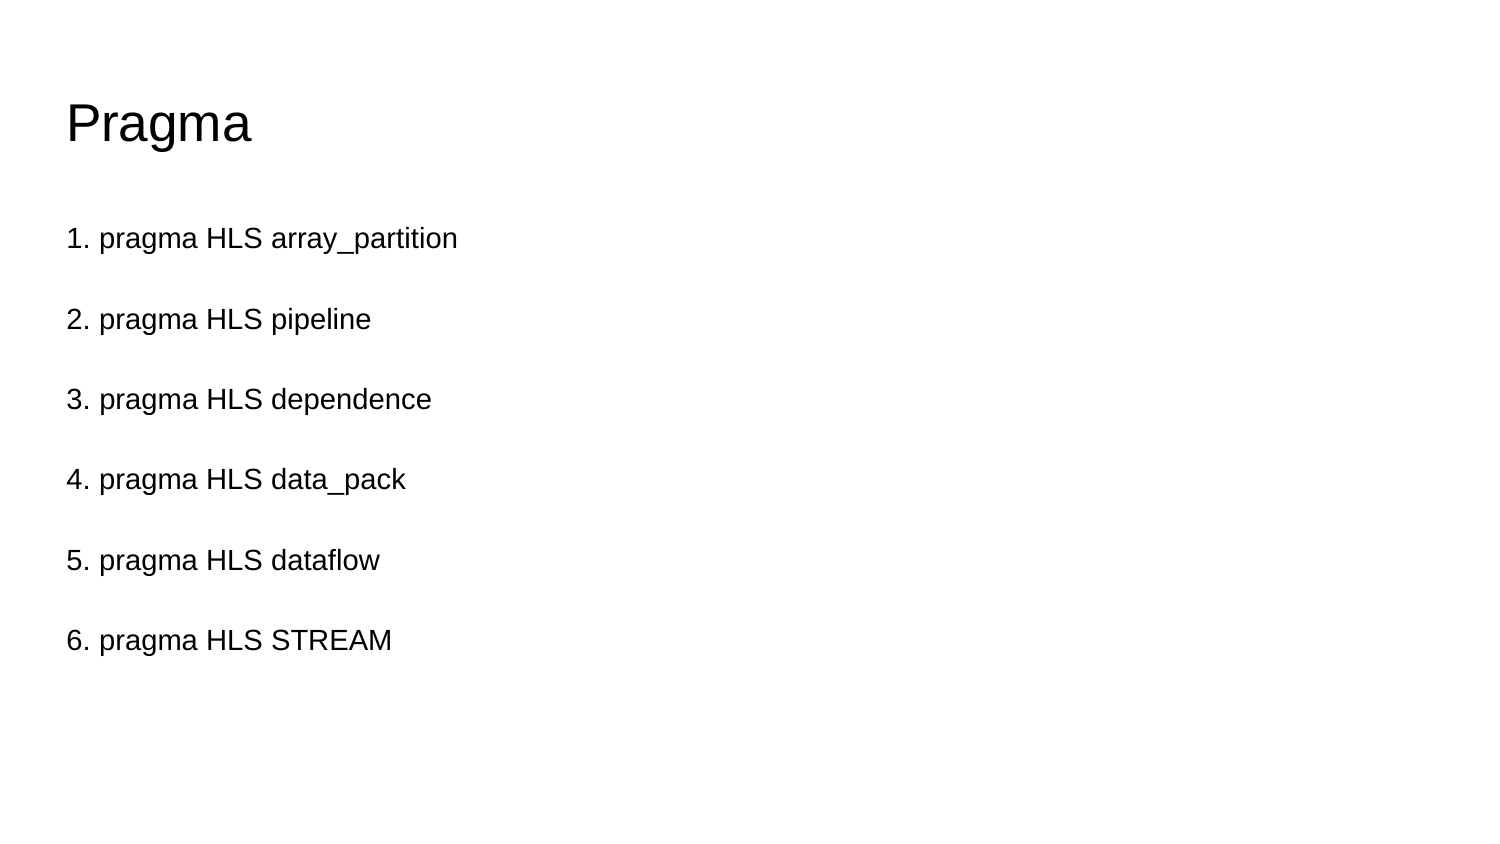

# Pragma
1. pragma HLS array_partition

2. pragma HLS pipeline

3. pragma HLS dependence

4. pragma HLS data_pack

5. pragma HLS dataflow

6. pragma HLS STREAM